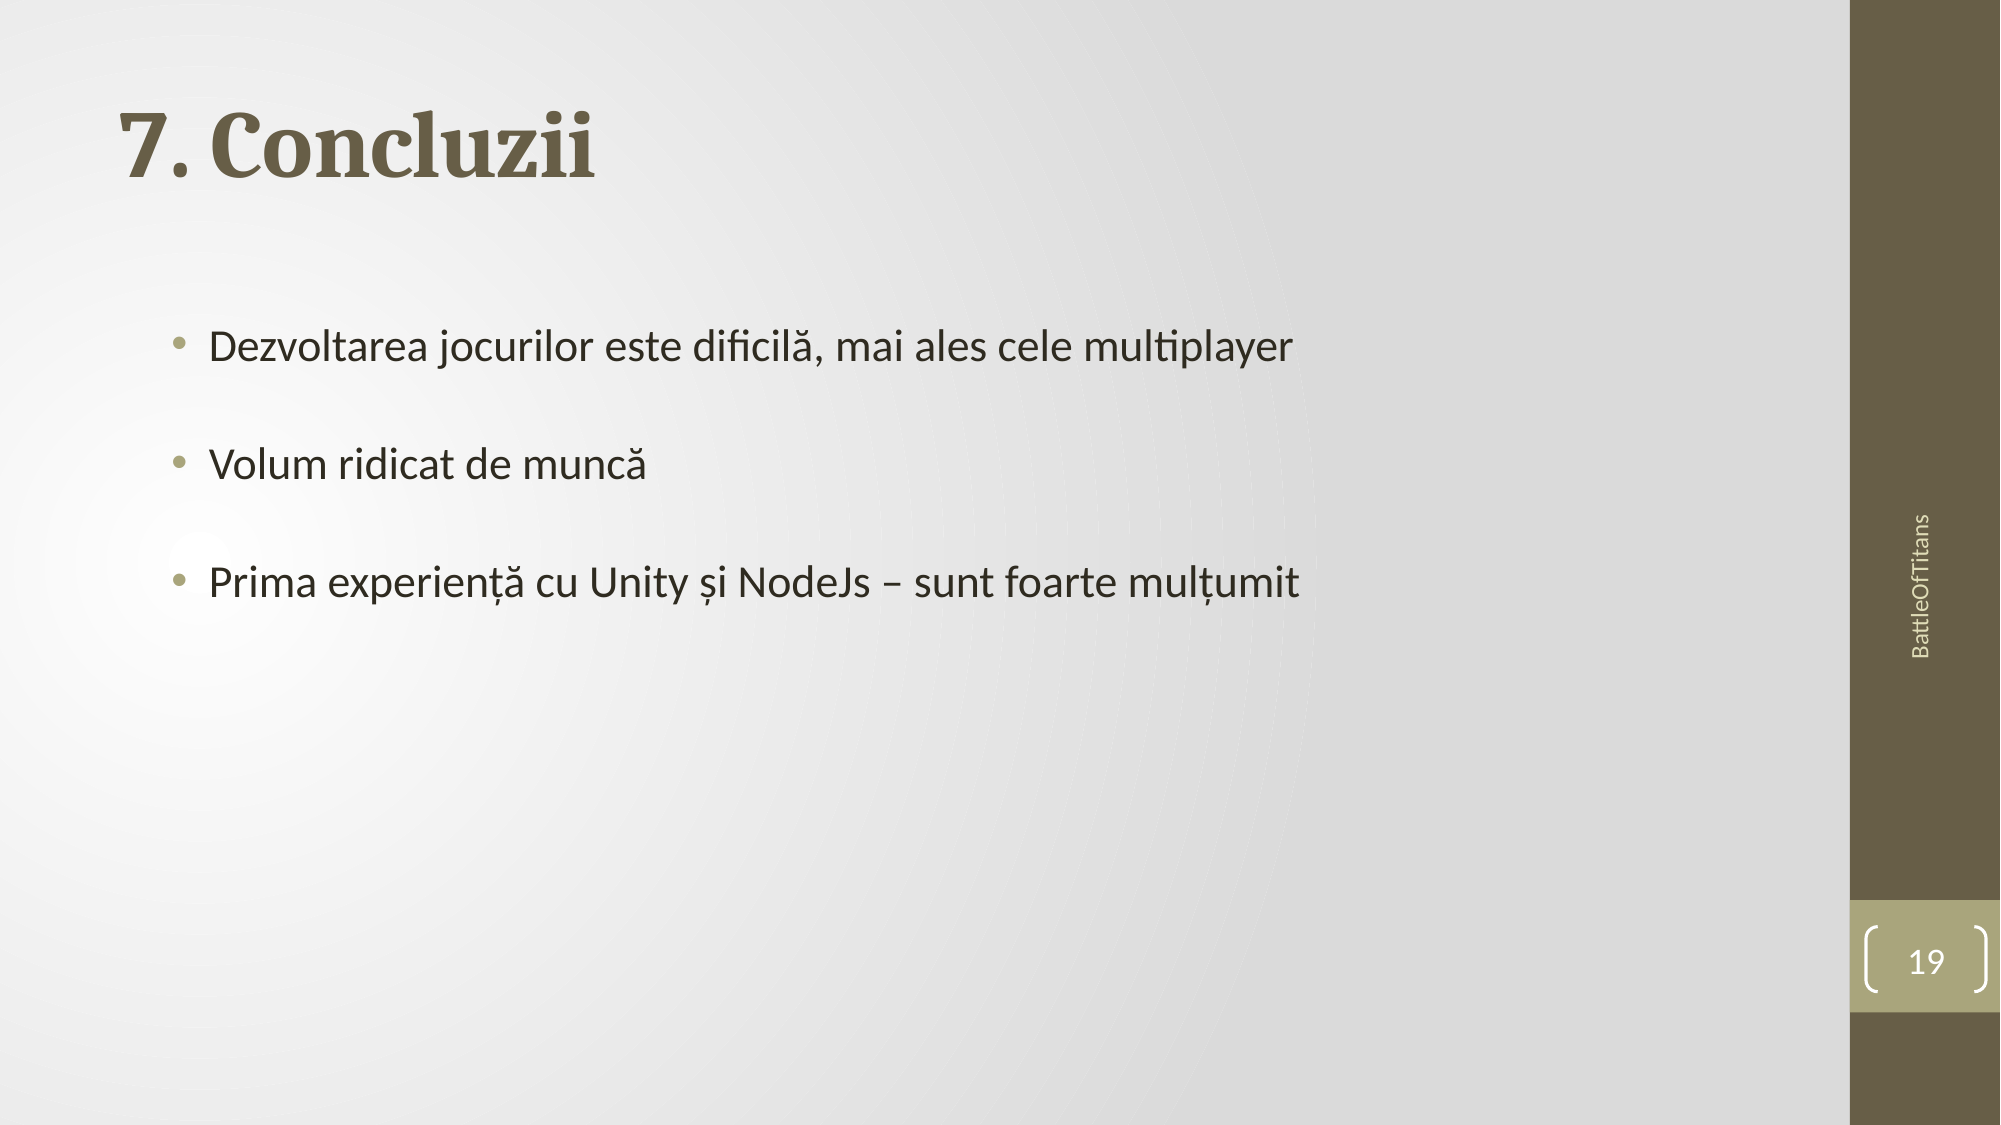

# 7. Concluzii
Dezvoltarea jocurilor este dificilă, mai ales cele multiplayer
Volum ridicat de muncă
Prima experiență cu Unity și NodeJs – sunt foarte mulțumit
BattleOfTitans
19